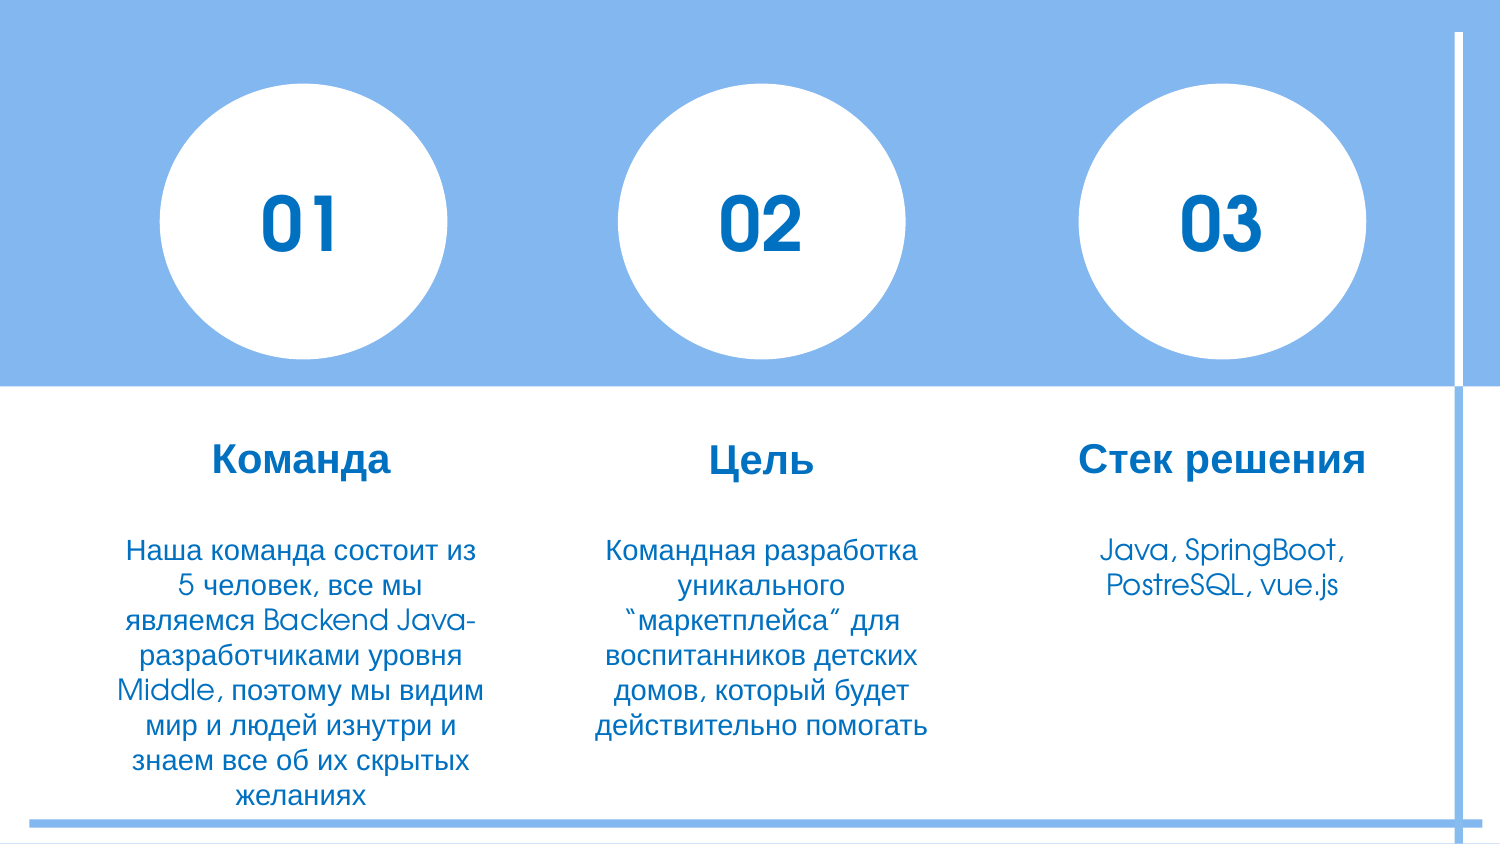

01
02
03

Команда
Стек решения
Цель
Наша команда состоит из 5 человек, все мы являемся Backend Java-разработчиками уровня Middle, поэтому мы видим мир и людей изнутри и знаем все об их скрытых желаниях
Командная разработка уникального “маркетплейса” для воспитанников детских домов, который будет действительно помогать
Java, SpringBoot, PostreSQL, vue.js